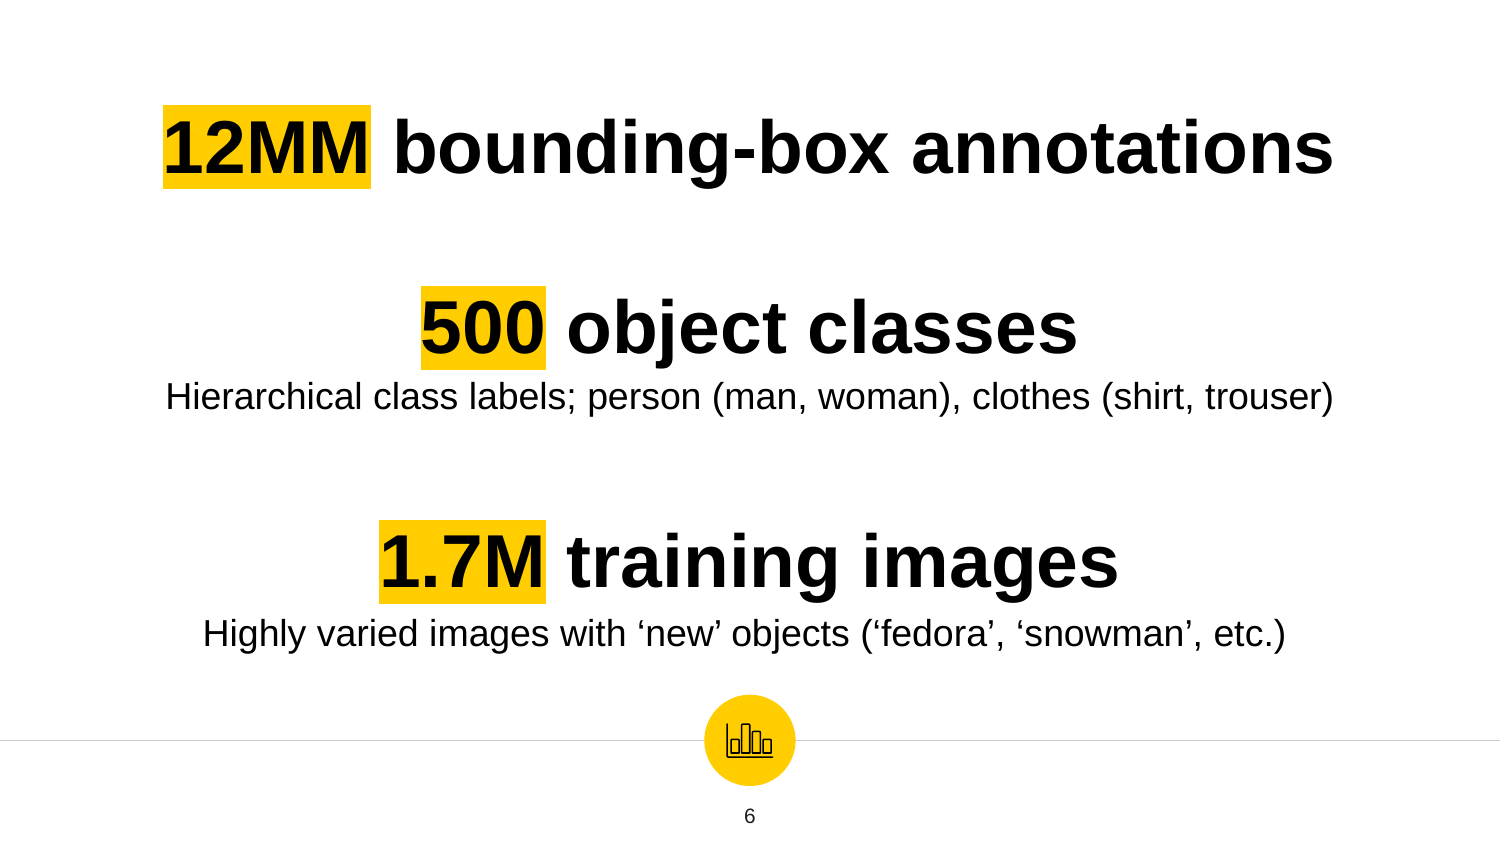

12MM bounding-box annotations
500 object classes
Hierarchical class labels; person (man, woman), clothes (shirt, trouser)
1.7M training images
Highly varied images with ‘new’ objects (‘fedora’, ‘snowman’, etc.)

6